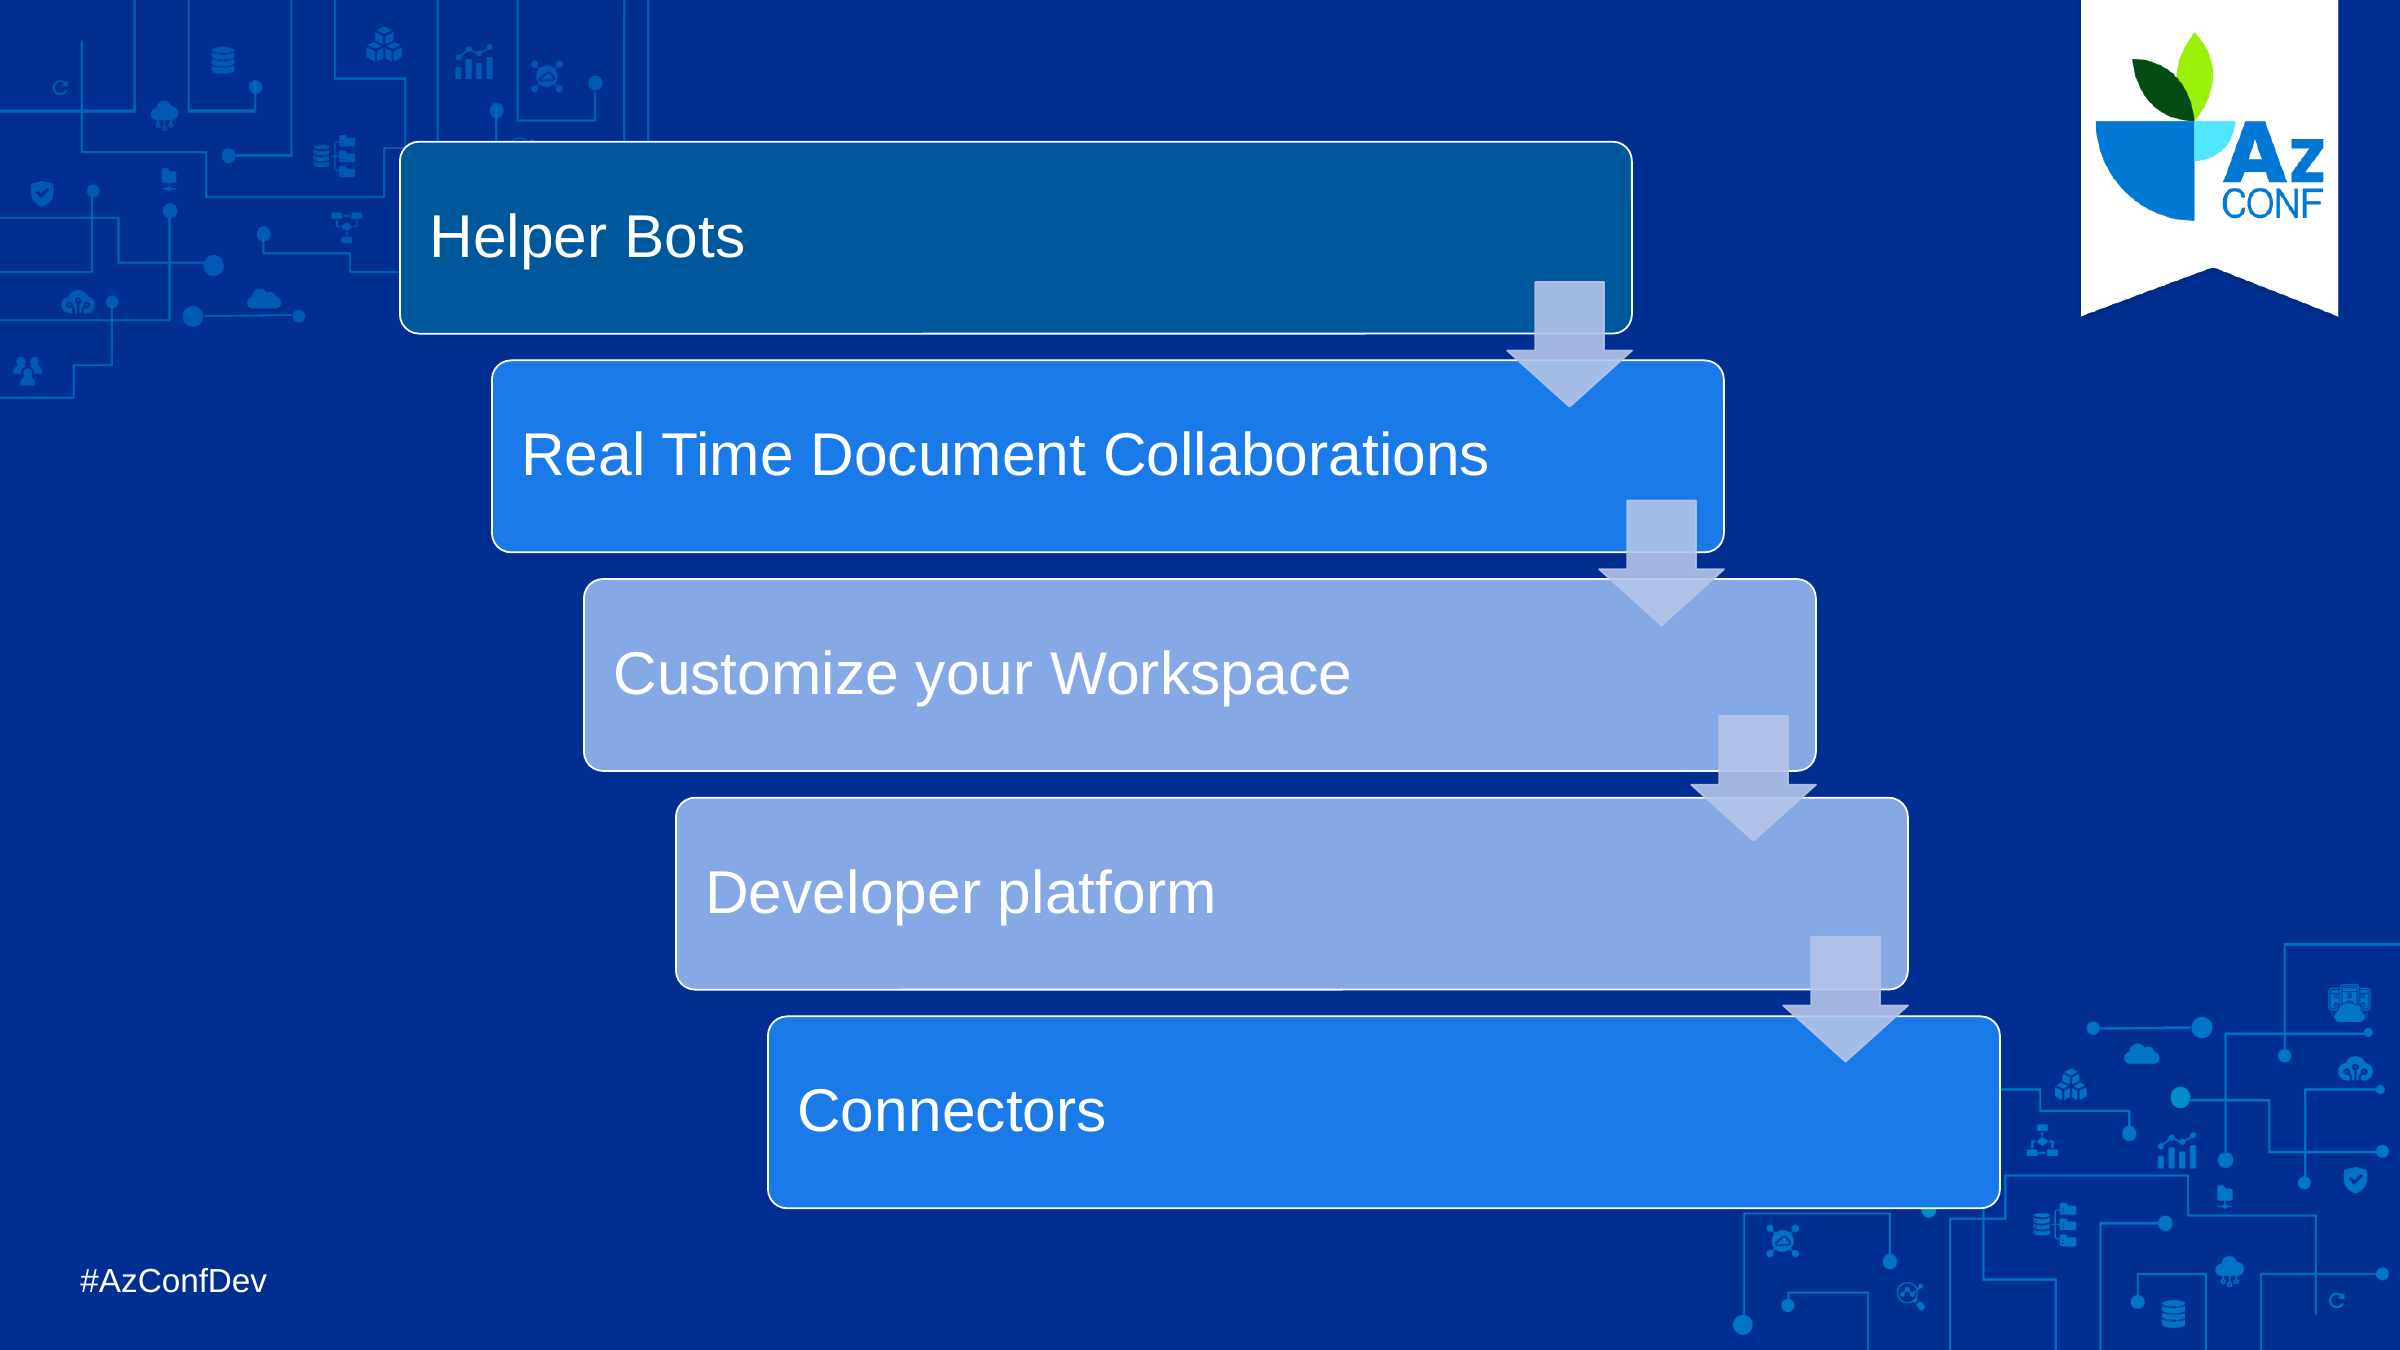

Helper Bots
Real Time Document Collaborations
Customize your Workspace
Developer platform
Connectors